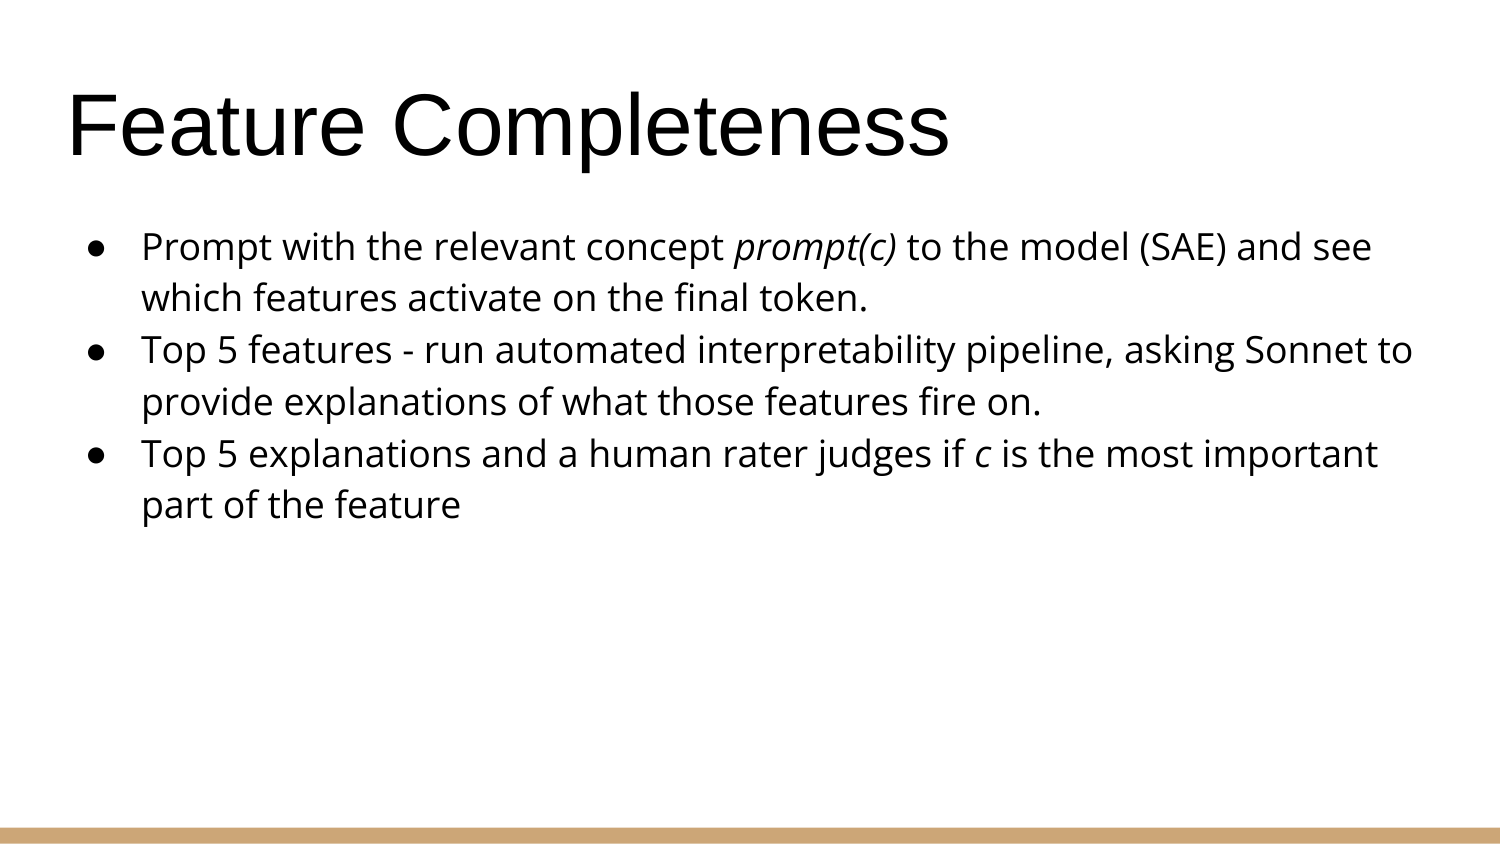

# Feature Completeness
Prompt with the relevant concept prompt(c) to the model (SAE) and see which features activate on the final token.
Top 5 features - run automated interpretability pipeline, asking Sonnet to provide explanations of what those features fire on.
Top 5 explanations and a human rater judges if c is the most important part of the feature